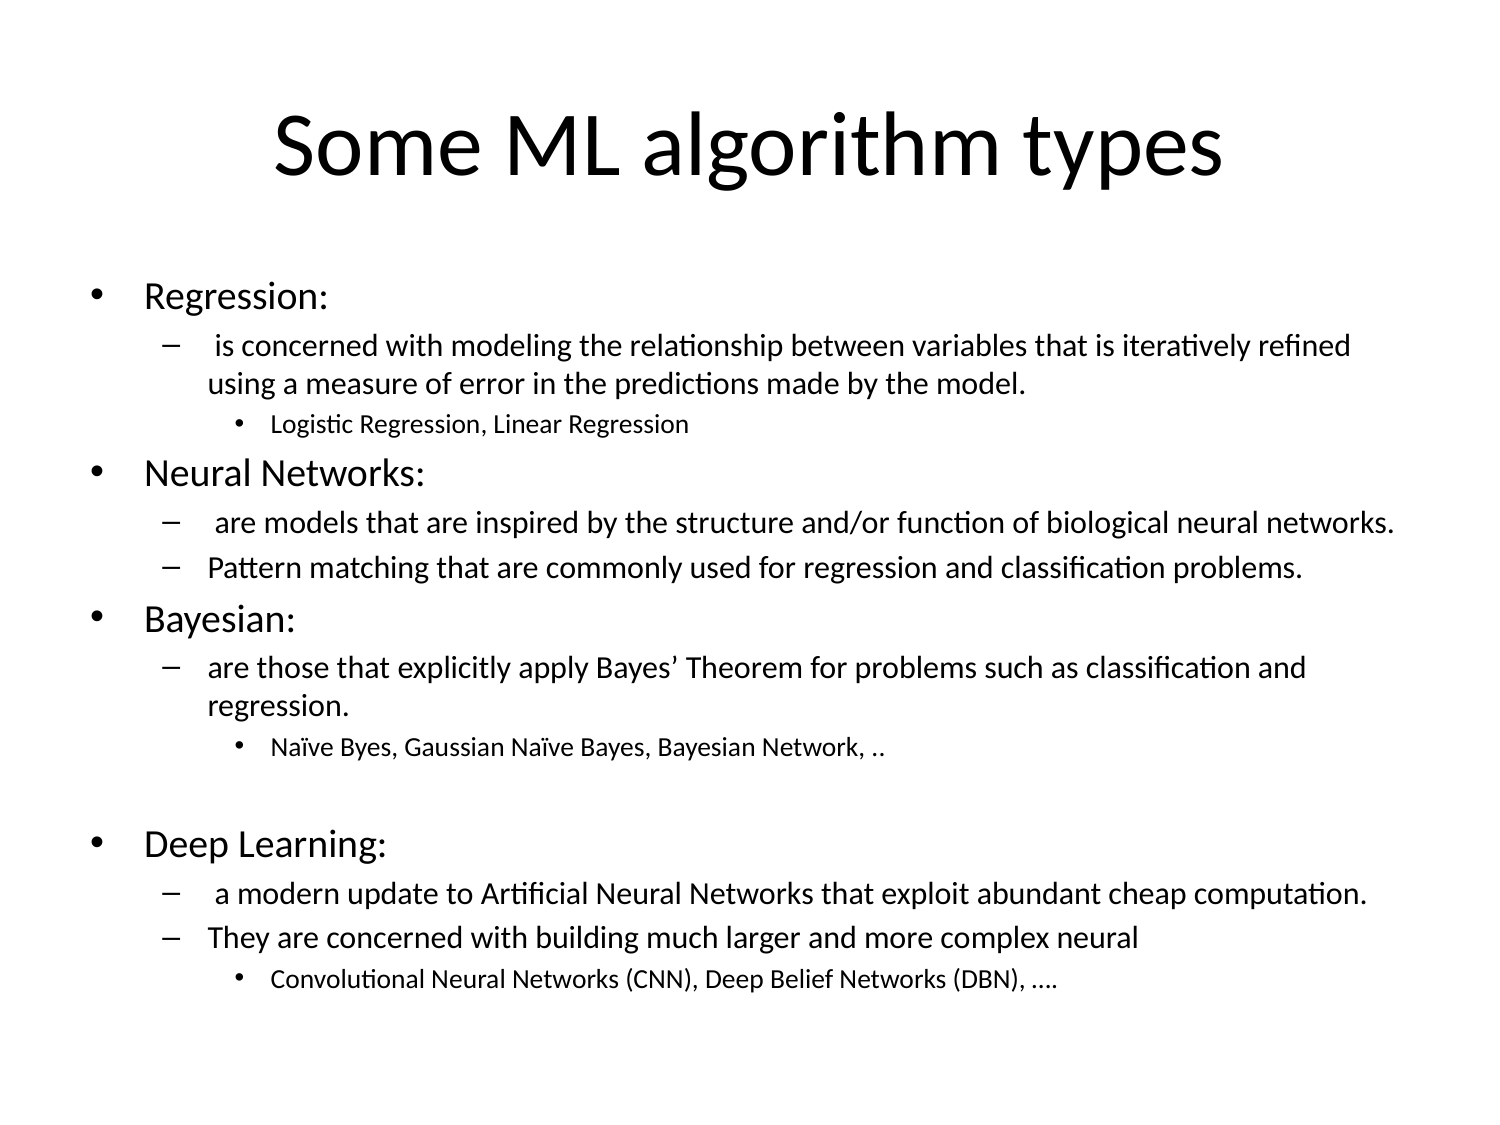

# Some ML algorithm types
Regression:
 is concerned with modeling the relationship between variables that is iteratively refined using a measure of error in the predictions made by the model.
Logistic Regression, Linear Regression
Neural Networks:
 are models that are inspired by the structure and/or function of biological neural networks.
Pattern matching that are commonly used for regression and classification problems.
Bayesian:
are those that explicitly apply Bayes’ Theorem for problems such as classification and regression.
Naïve Byes, Gaussian Naïve Bayes, Bayesian Network, ..

Deep Learning:
 a modern update to Artificial Neural Networks that exploit abundant cheap computation.
They are concerned with building much larger and more complex neural
Convolutional Neural Networks (CNN), Deep Belief Networks (DBN), ….